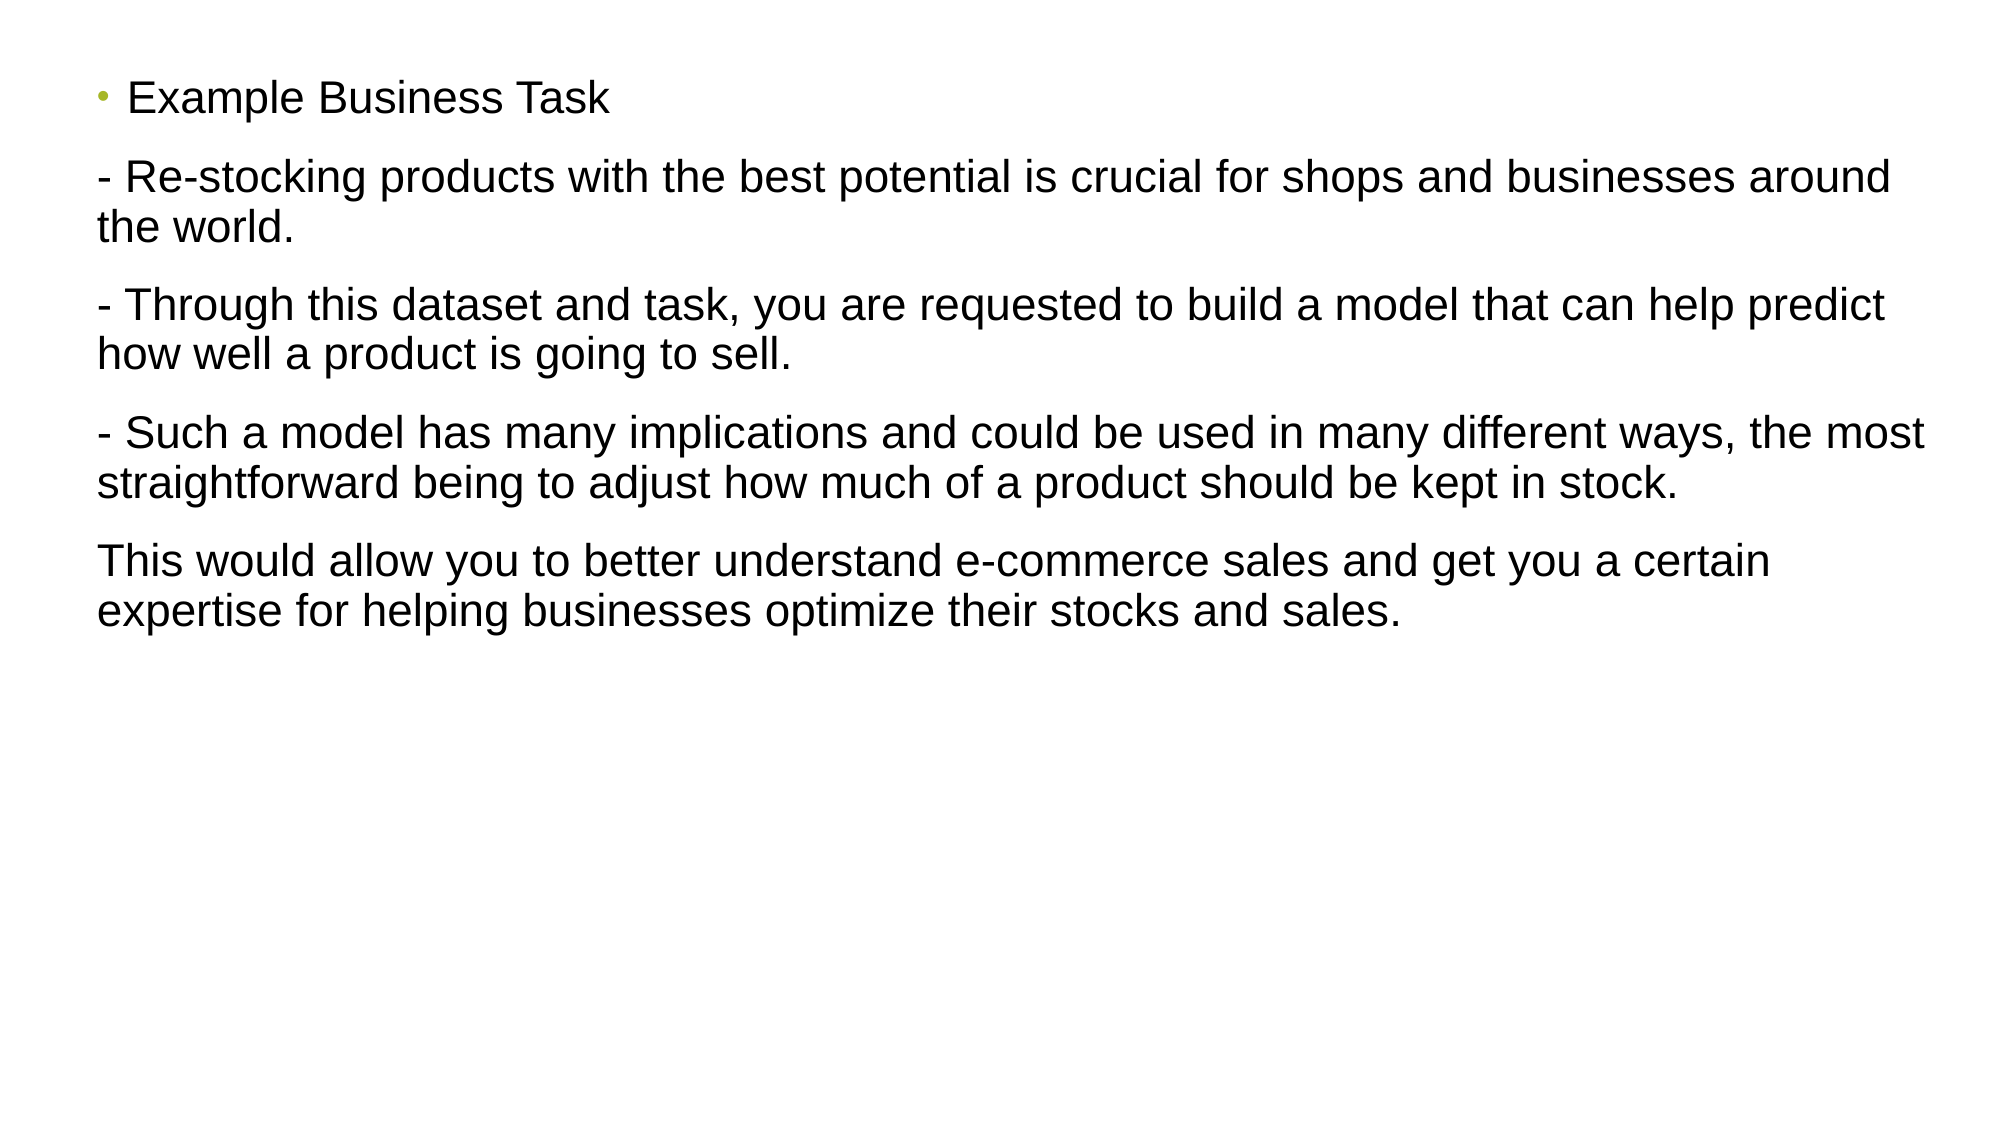

Example Business Task
- Re-stocking products with the best potential is crucial for shops and businesses around the world.
- Through this dataset and task, you are requested to build a model that can help predict how well a product is going to sell.
- Such a model has many implications and could be used in many different ways, the most straightforward being to adjust how much of a product should be kept in stock.
This would allow you to better understand e-commerce sales and get you a certain expertise for helping businesses optimize their stocks and sales.